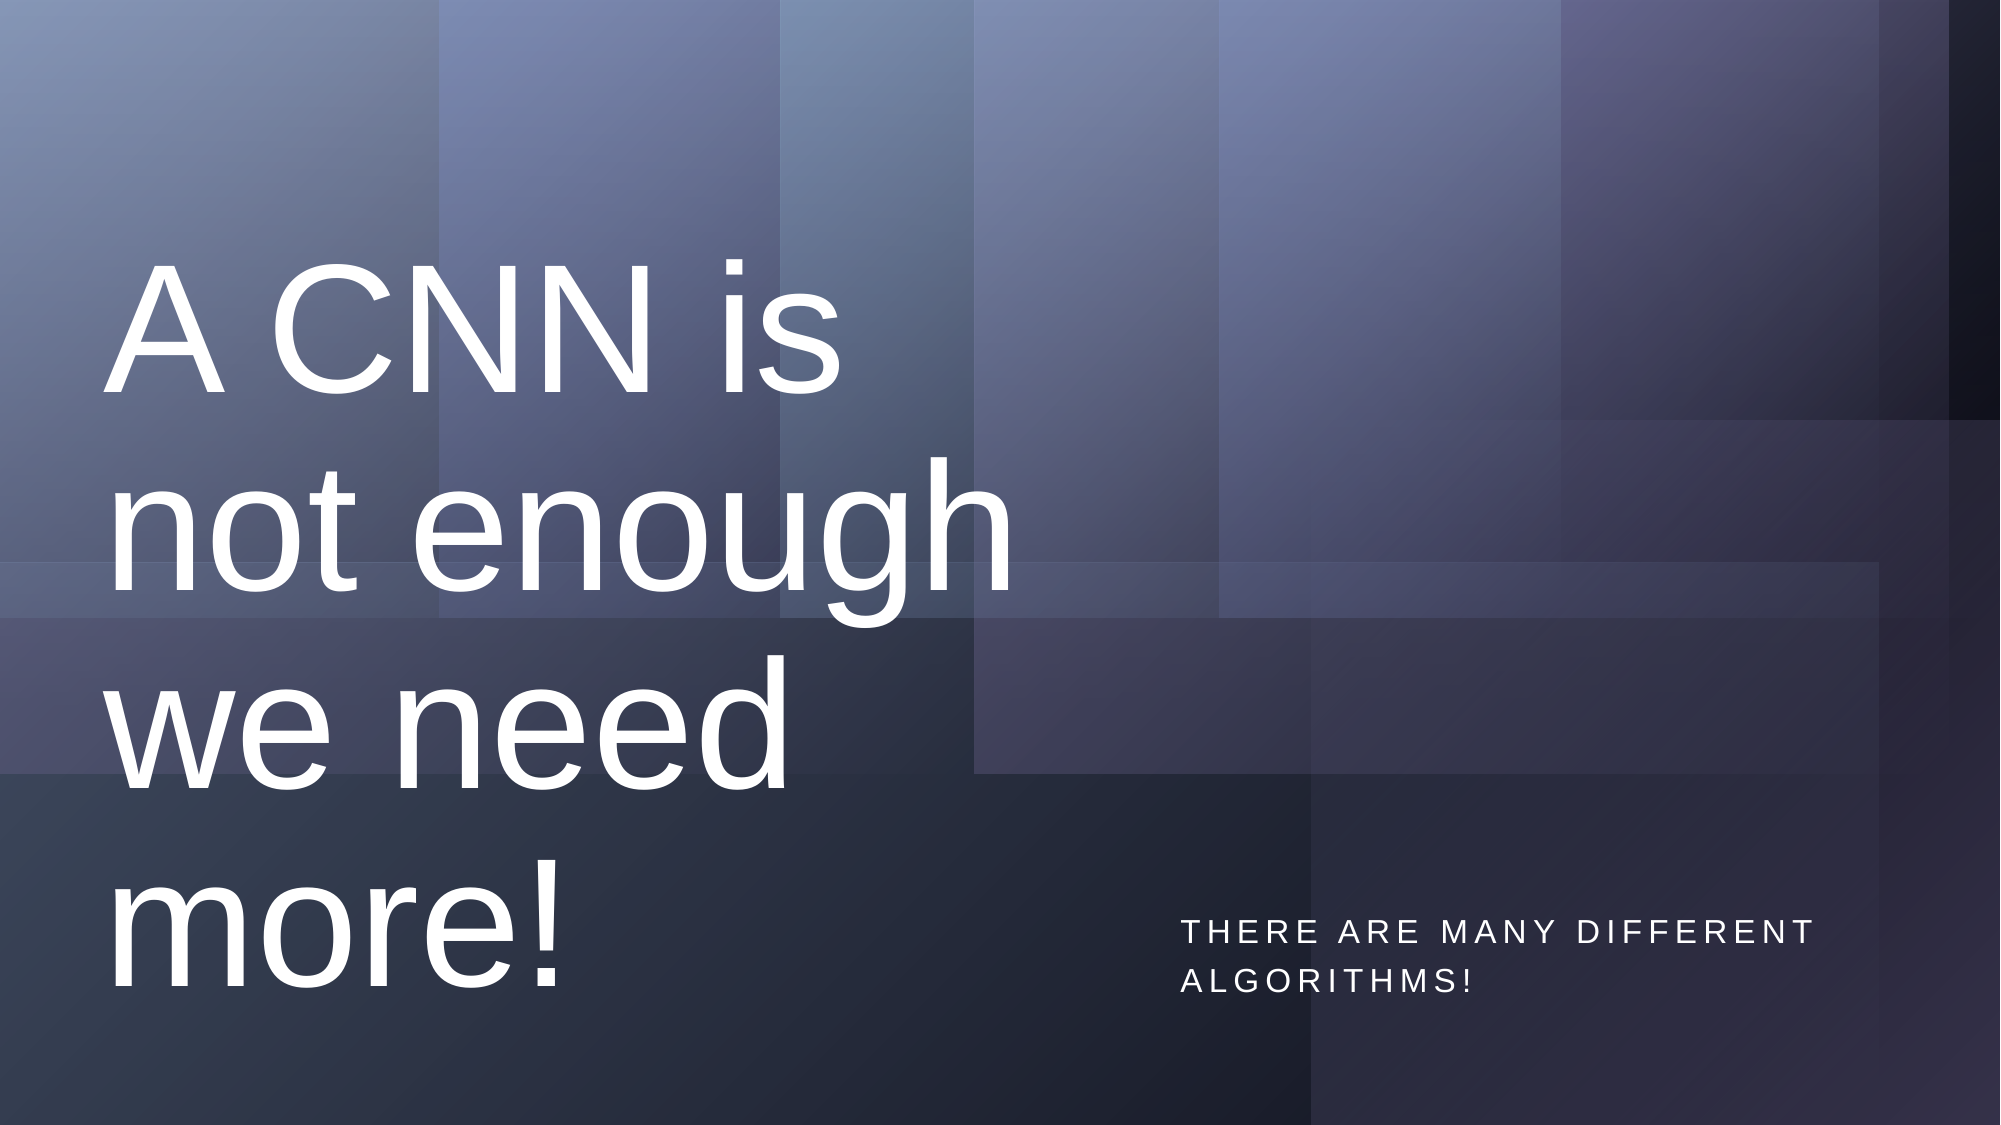

# A CNN is not enough we need more!
There are many different algorithms!